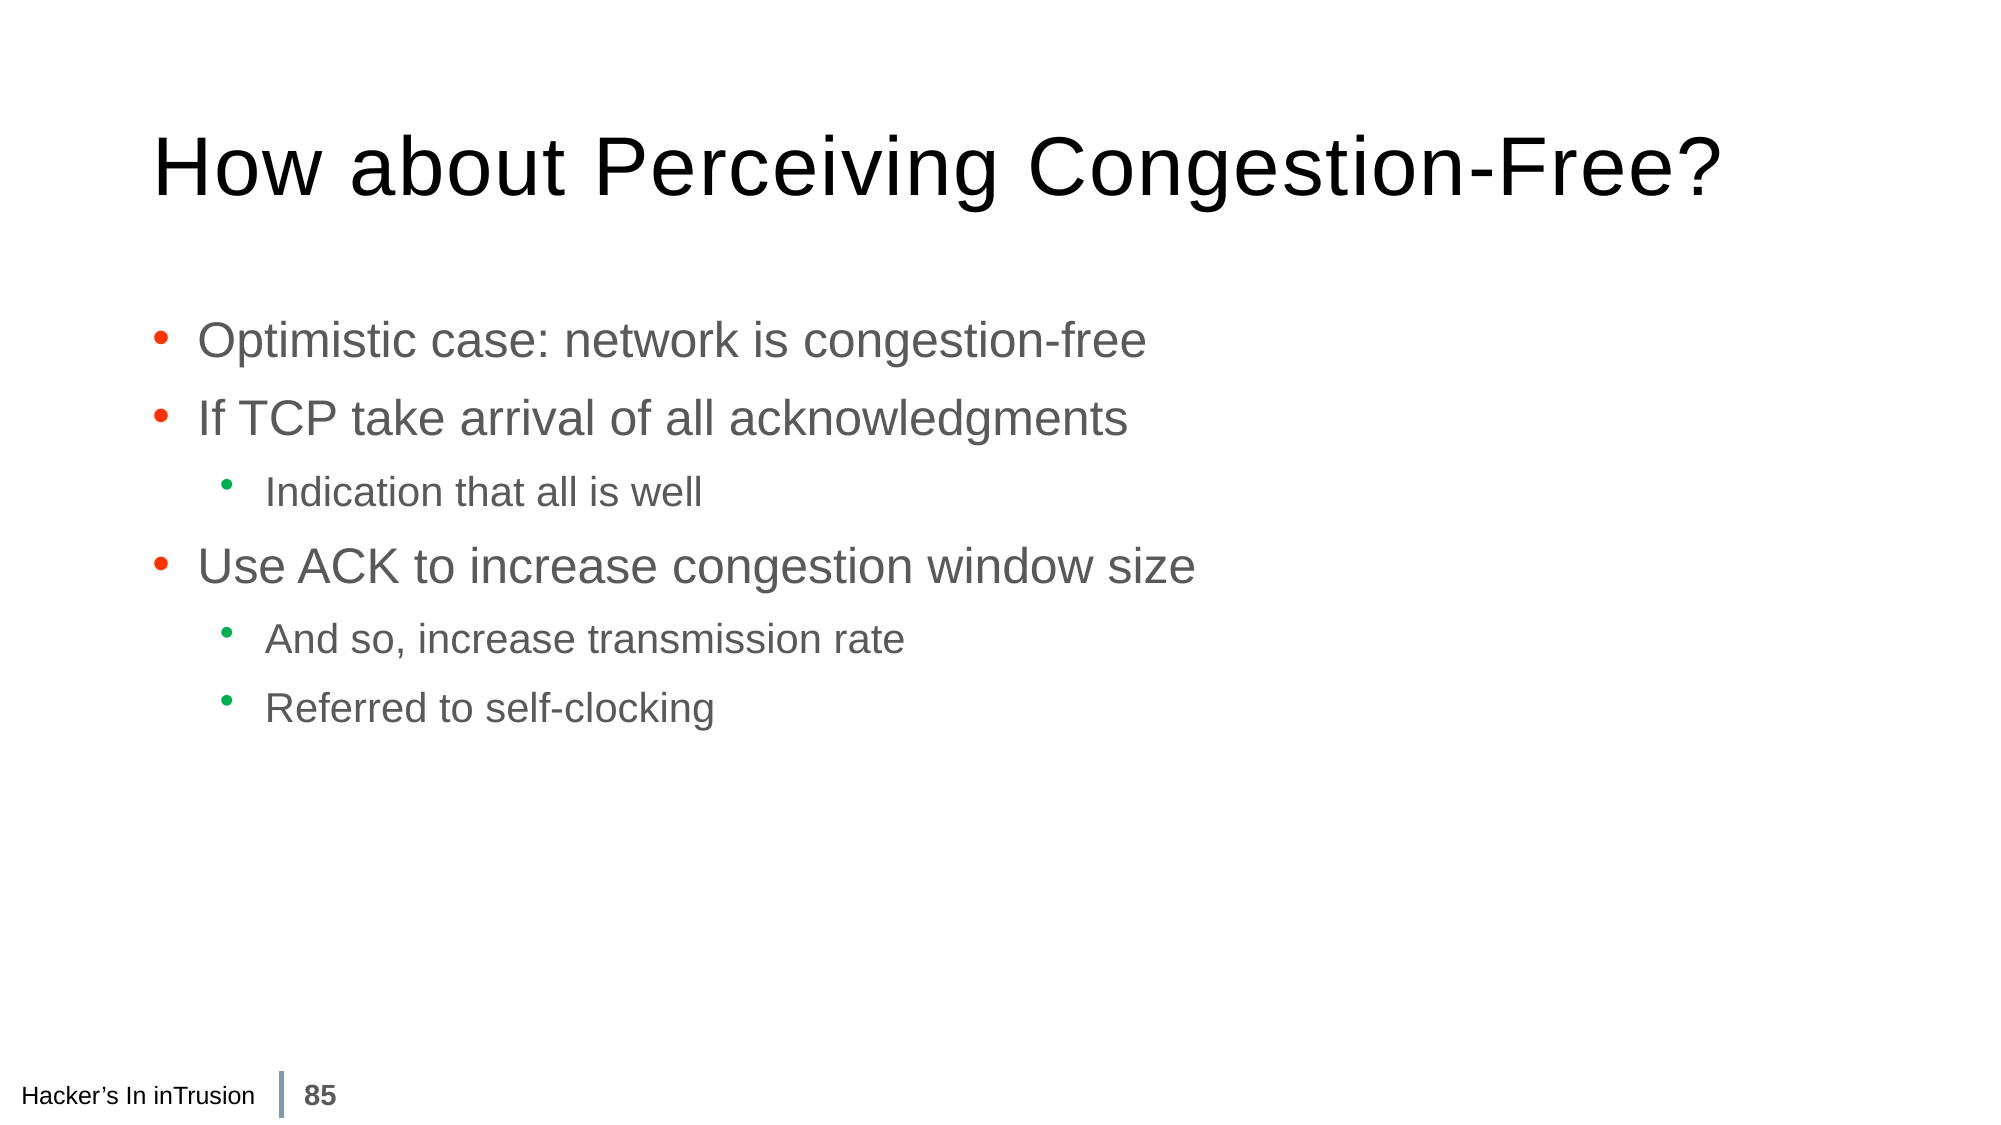

# How about Perceiving Congestion-Free?
Optimistic case: network is congestion-free
If TCP take arrival of all acknowledgments
Indication that all is well
Use ACK to increase congestion window size
And so, increase transmission rate
Referred to self-clocking